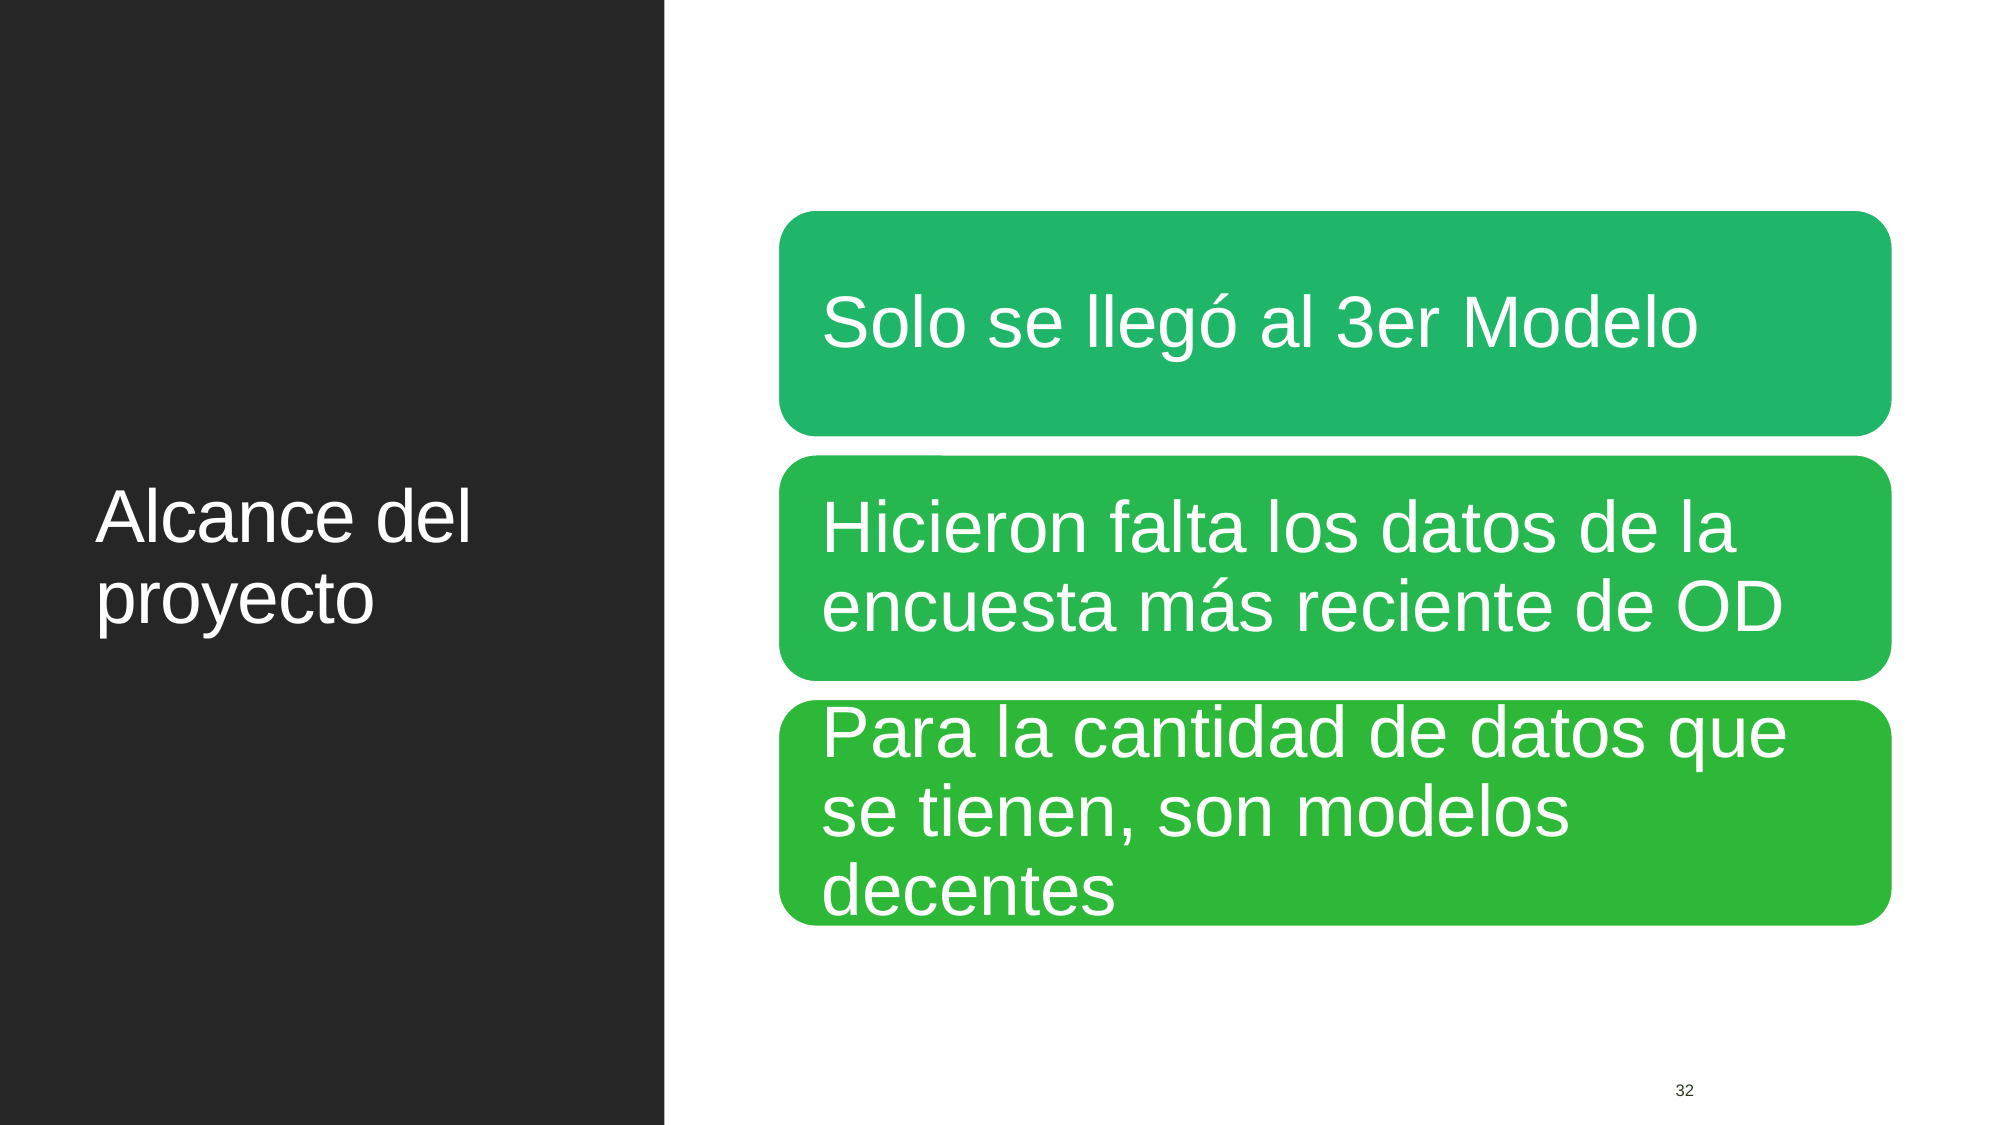

# Alcance del proyecto
Solo se llegó al 3er Modelo
Hicieron falta los datos de la encuesta más reciente de OD
Para la cantidad de datos que se tienen, son modelos decentes
32